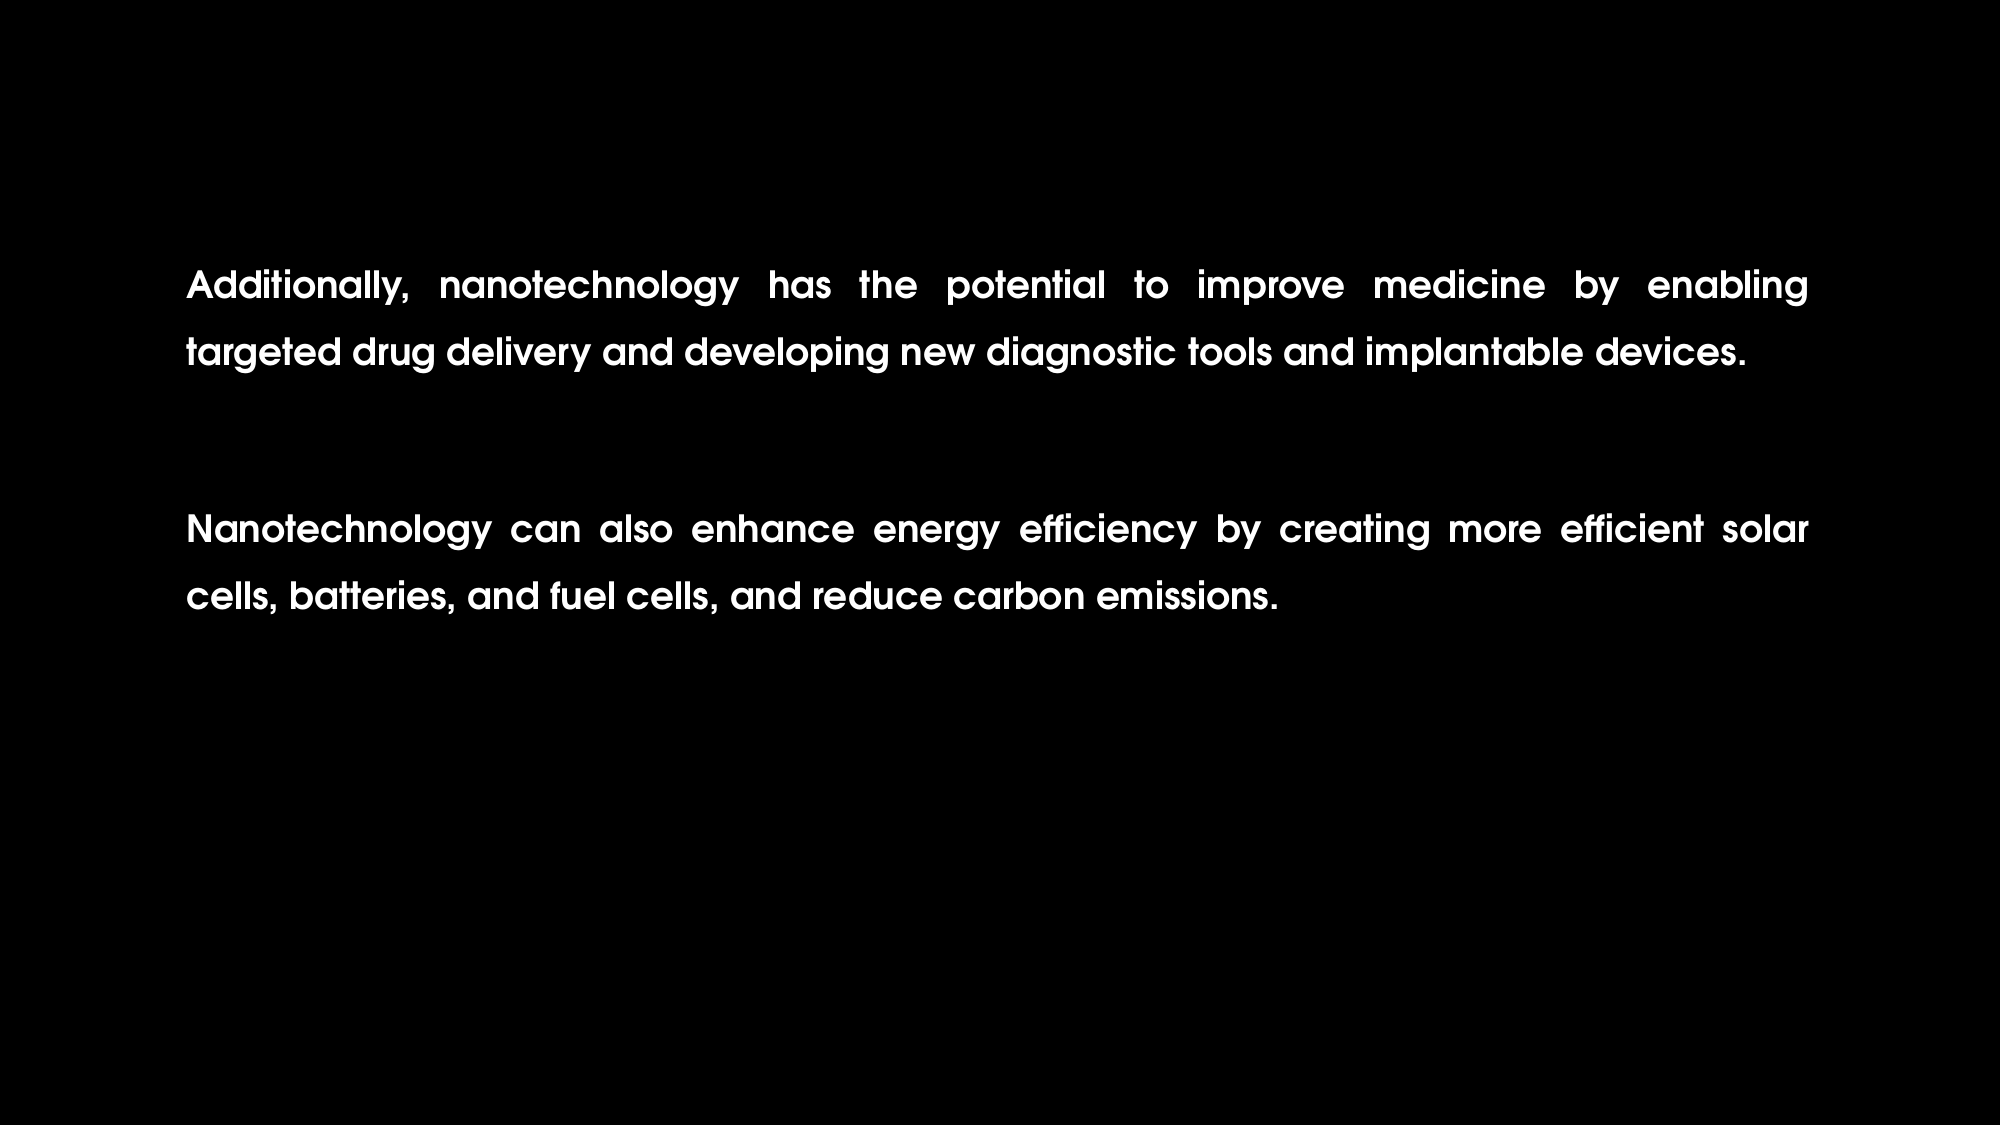

Additionally, nanotechnology has the potential to improve medicine by enabling targeted drug delivery and developing new diagnostic tools and implantable devices.

Nanotechnology can also enhance energy efficiency by creating more efficient solar cells, batteries, and fuel cells, and reduce carbon emissions.